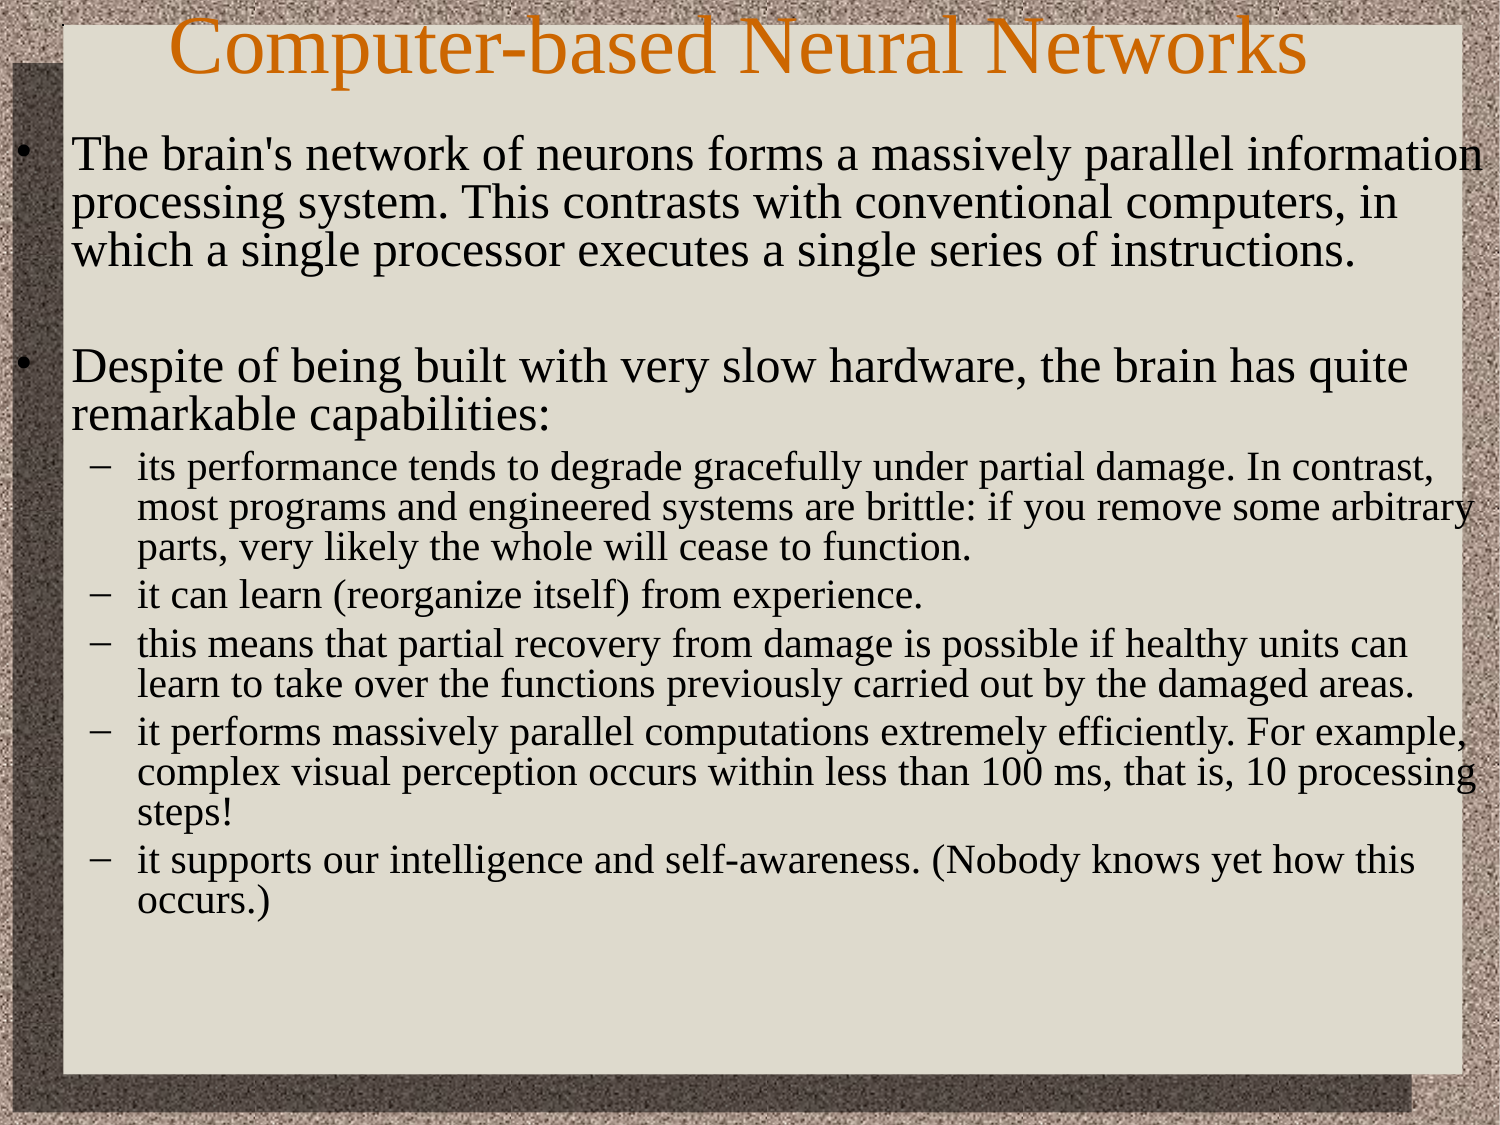

# Computer-based Neural Networks
The brain's network of neurons forms a massively parallel information processing system. This contrasts with conventional computers, in which a single processor executes a single series of instructions.

Despite of being built with very slow hardware, the brain has quite remarkable capabilities:
its performance tends to degrade gracefully under partial damage. In contrast, most programs and engineered systems are brittle: if you remove some arbitrary parts, very likely the whole will cease to function.
it can learn (reorganize itself) from experience.
this means that partial recovery from damage is possible if healthy units can learn to take over the functions previously carried out by the damaged areas.
it performs massively parallel computations extremely efficiently. For example, complex visual perception occurs within less than 100 ms, that is, 10 processing steps!
it supports our intelligence and self-awareness. (Nobody knows yet how this occurs.)